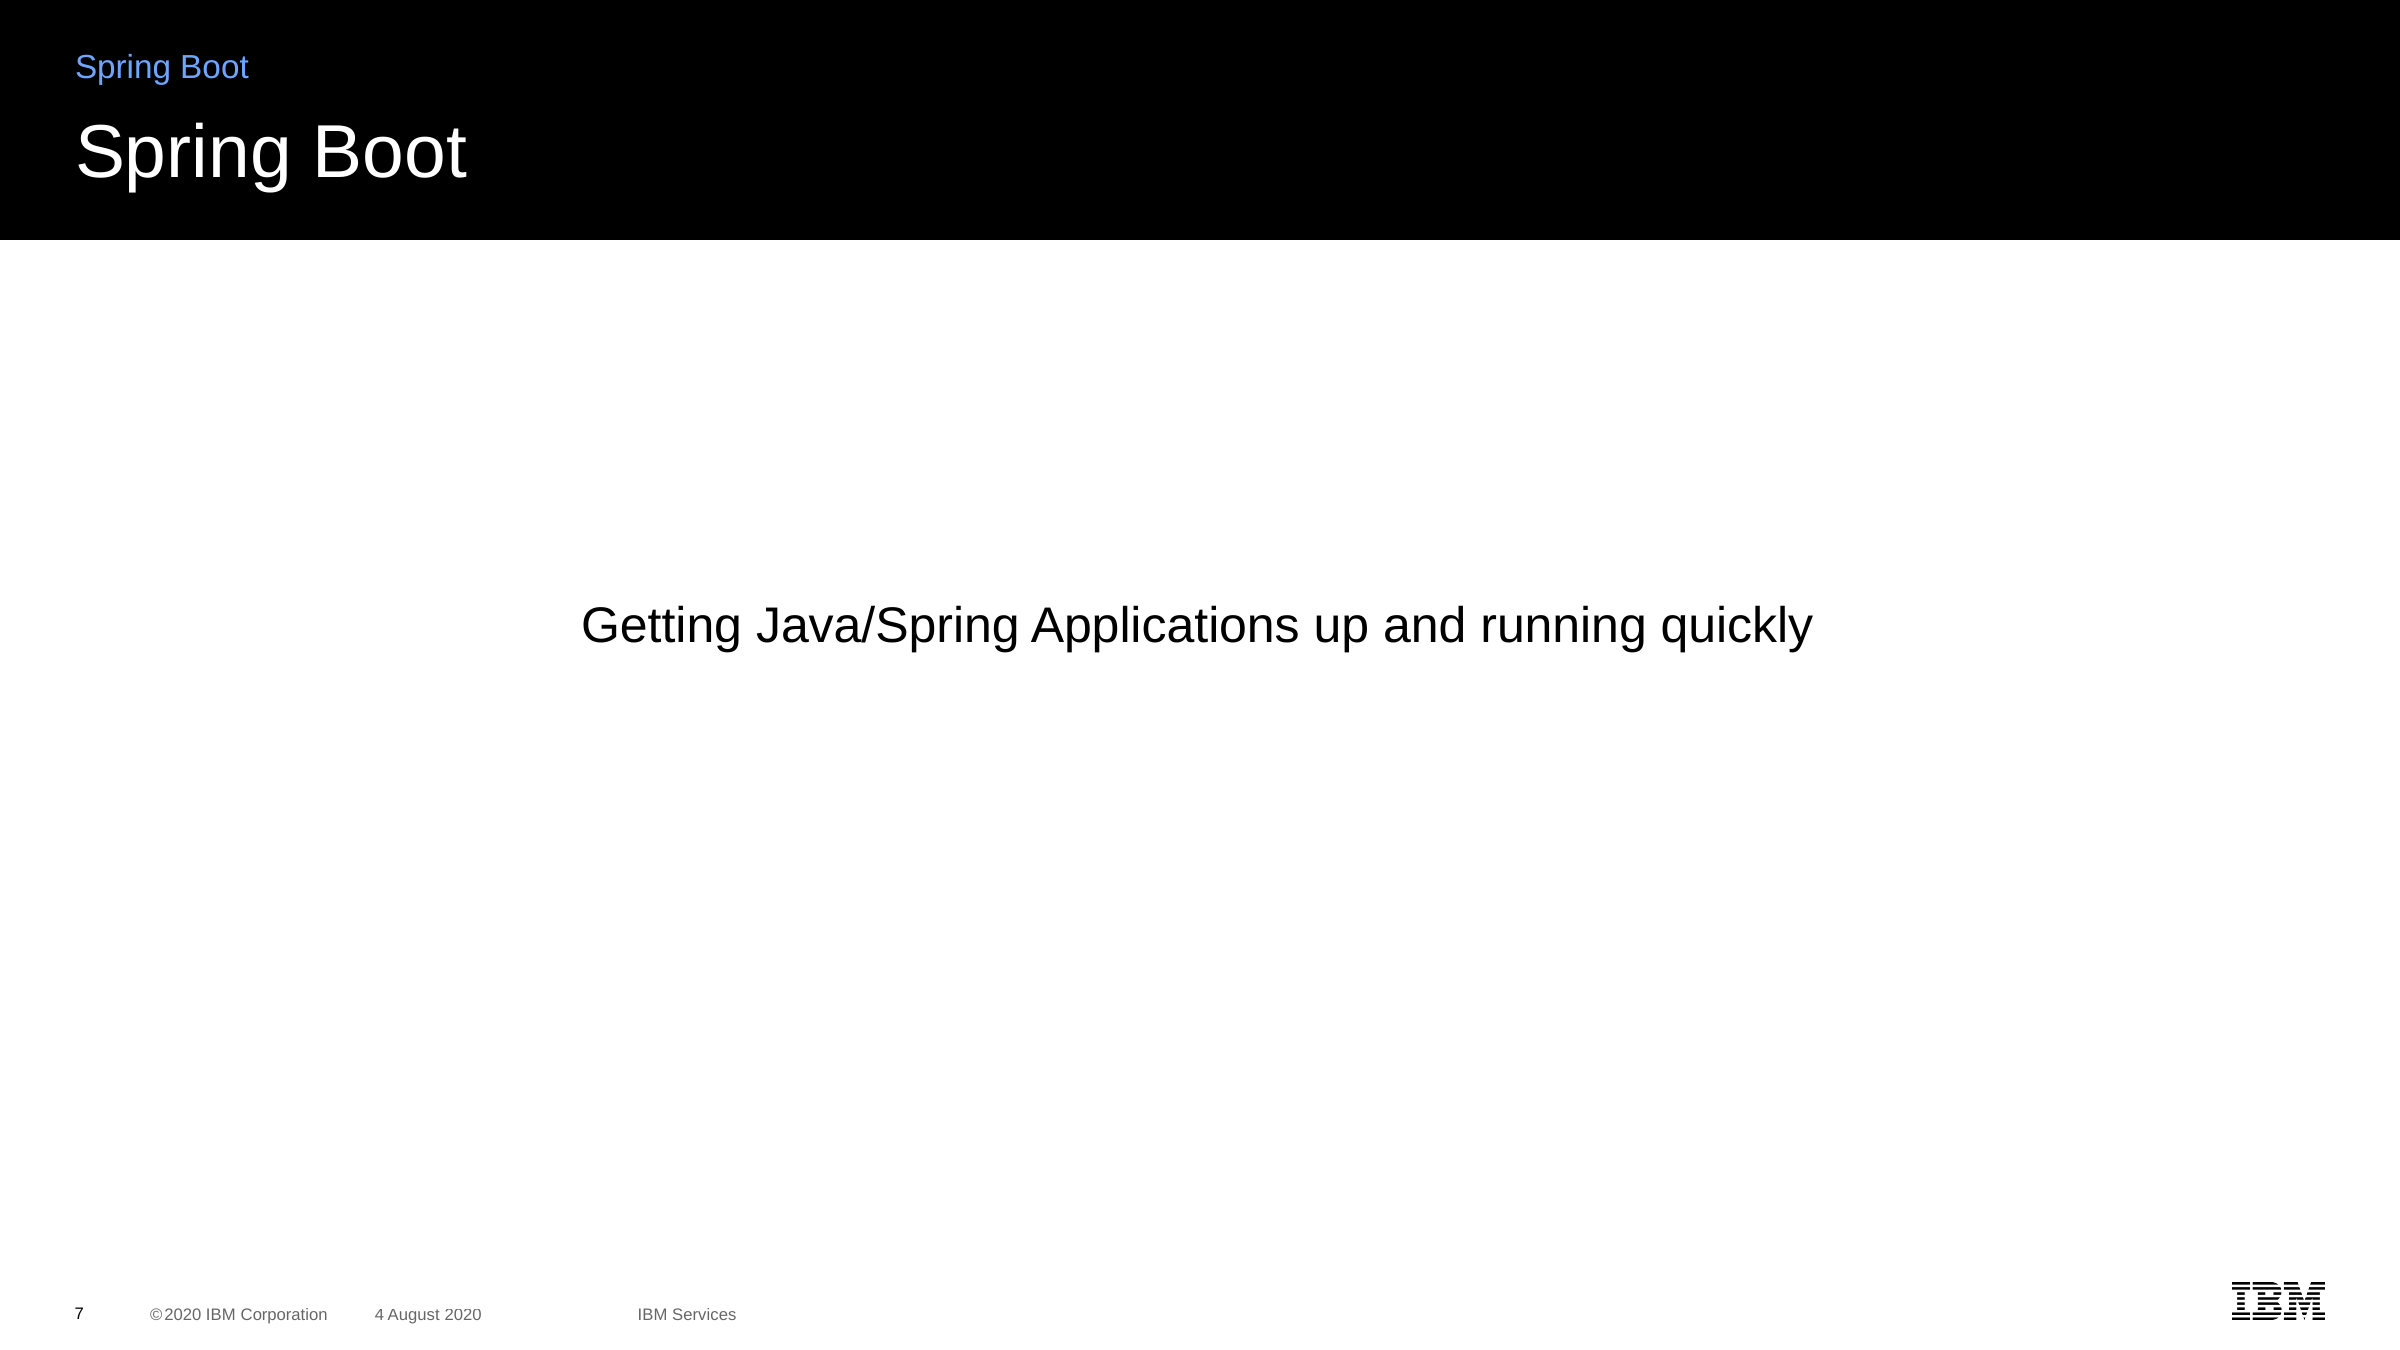

Spring Boot
# Spring Boot
Getting Java/Spring Applications up and running quickly